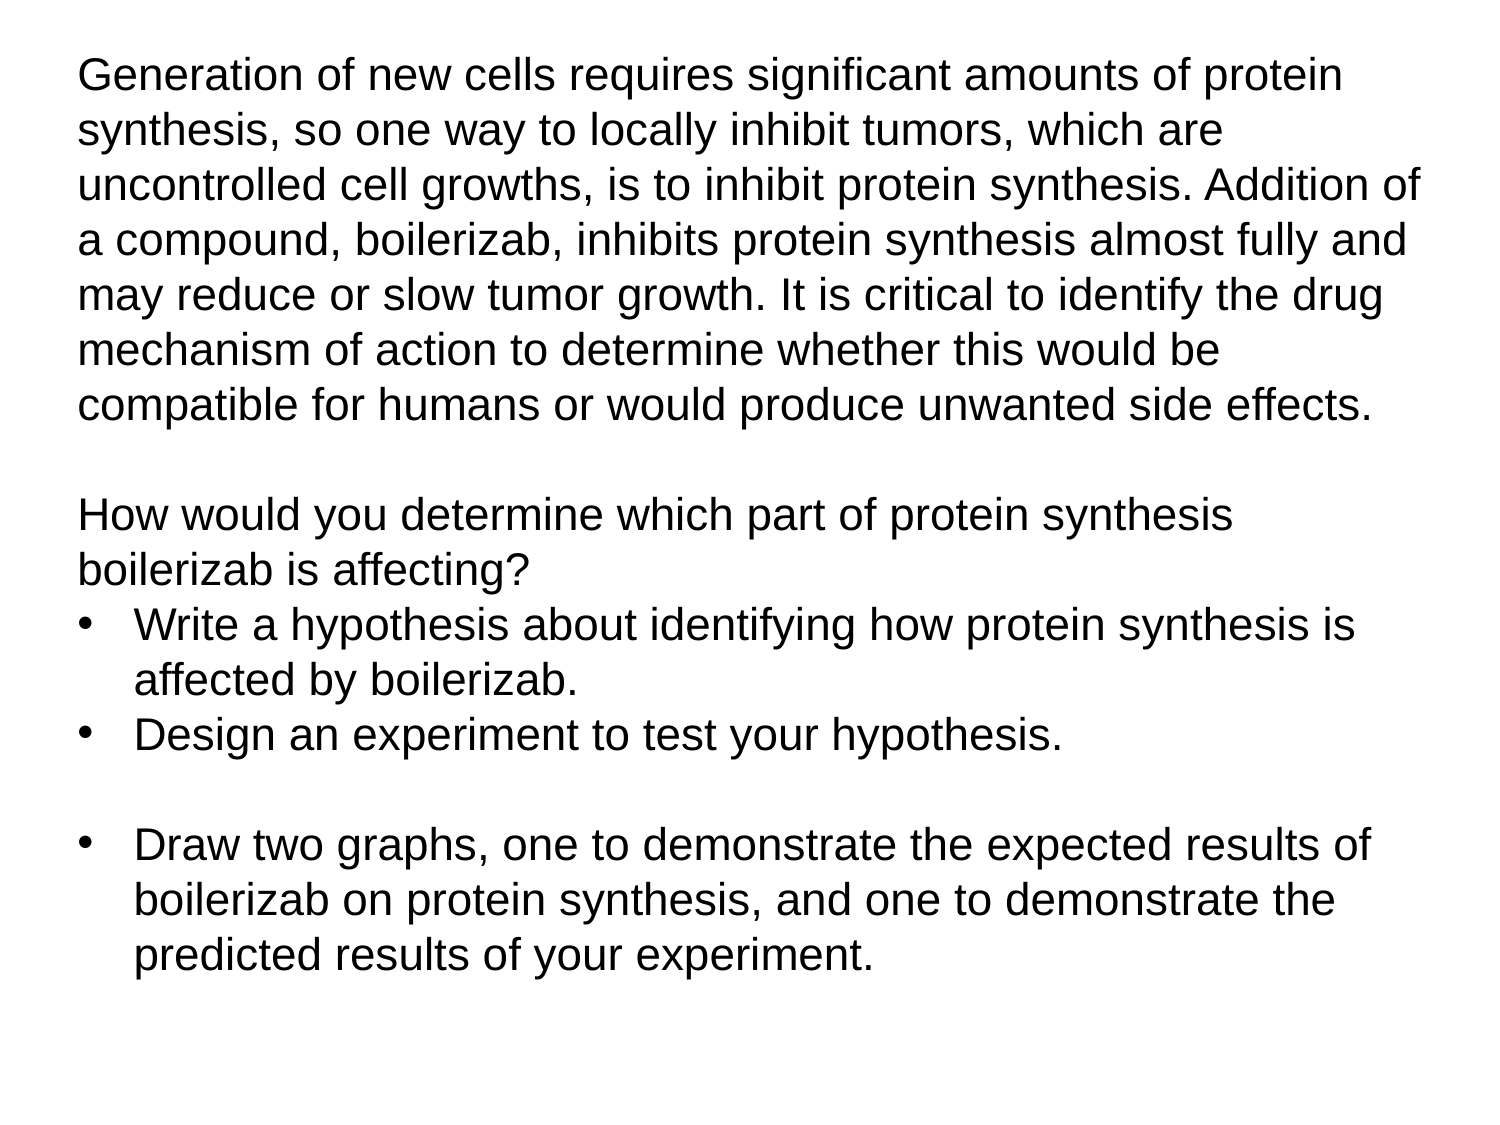

Generation of new cells requires significant amounts of protein synthesis, so one way to locally inhibit tumors, which are uncontrolled cell growths, is to inhibit protein synthesis. Addition of a compound, boilerizab, inhibits protein synthesis almost fully and may reduce or slow tumor growth. It is critical to identify the drug mechanism of action to determine whether this would be compatible for humans or would produce unwanted side effects.

How would you determine which part of protein synthesis boilerizab is affecting?
Write a hypothesis about identifying how protein synthesis is affected by boilerizab.
Design an experiment to test your hypothesis.

Draw two graphs, one to demonstrate the expected results of boilerizab on protein synthesis, and one to demonstrate the predicted results of your experiment.